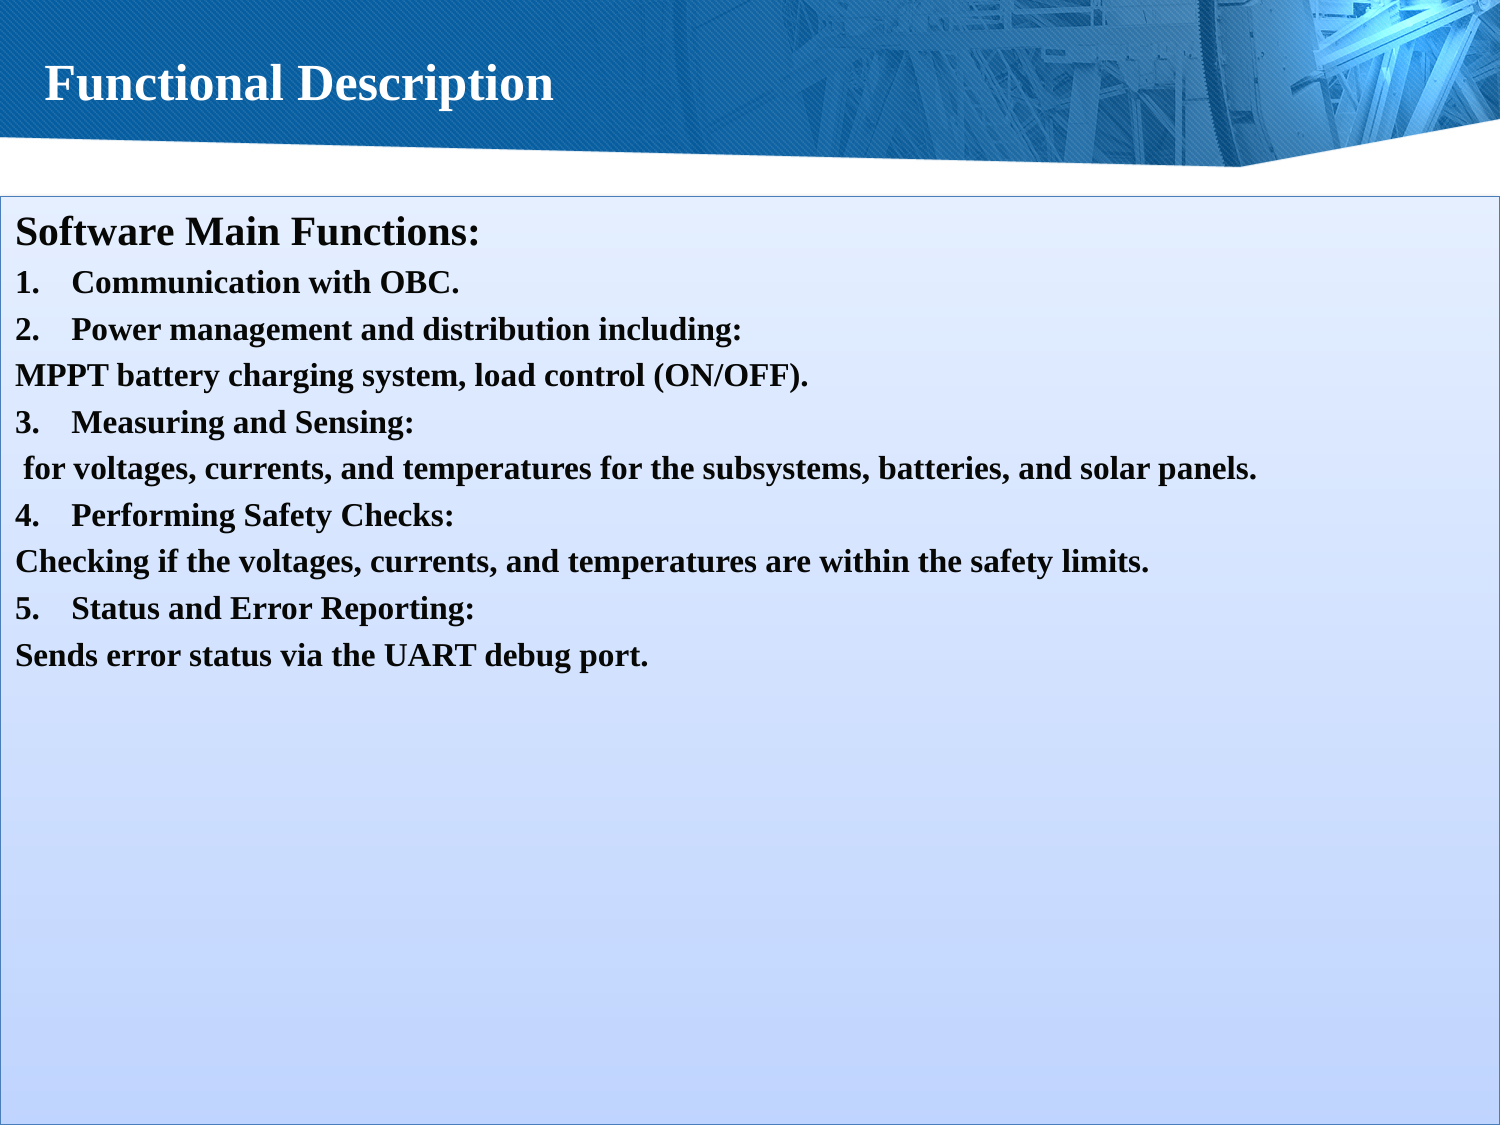

# Functional Description
Software Main Functions:
1.	Communication with OBC.
2.	Power management and distribution including:
MPPT battery charging system, load control (ON/OFF).
3.	Measuring and Sensing:
 for voltages, currents, and temperatures for the subsystems, batteries, and solar panels.
4.	Performing Safety Checks:
Checking if the voltages, currents, and temperatures are within the safety limits.
5.	Status and Error Reporting:
Sends error status via the UART debug port.